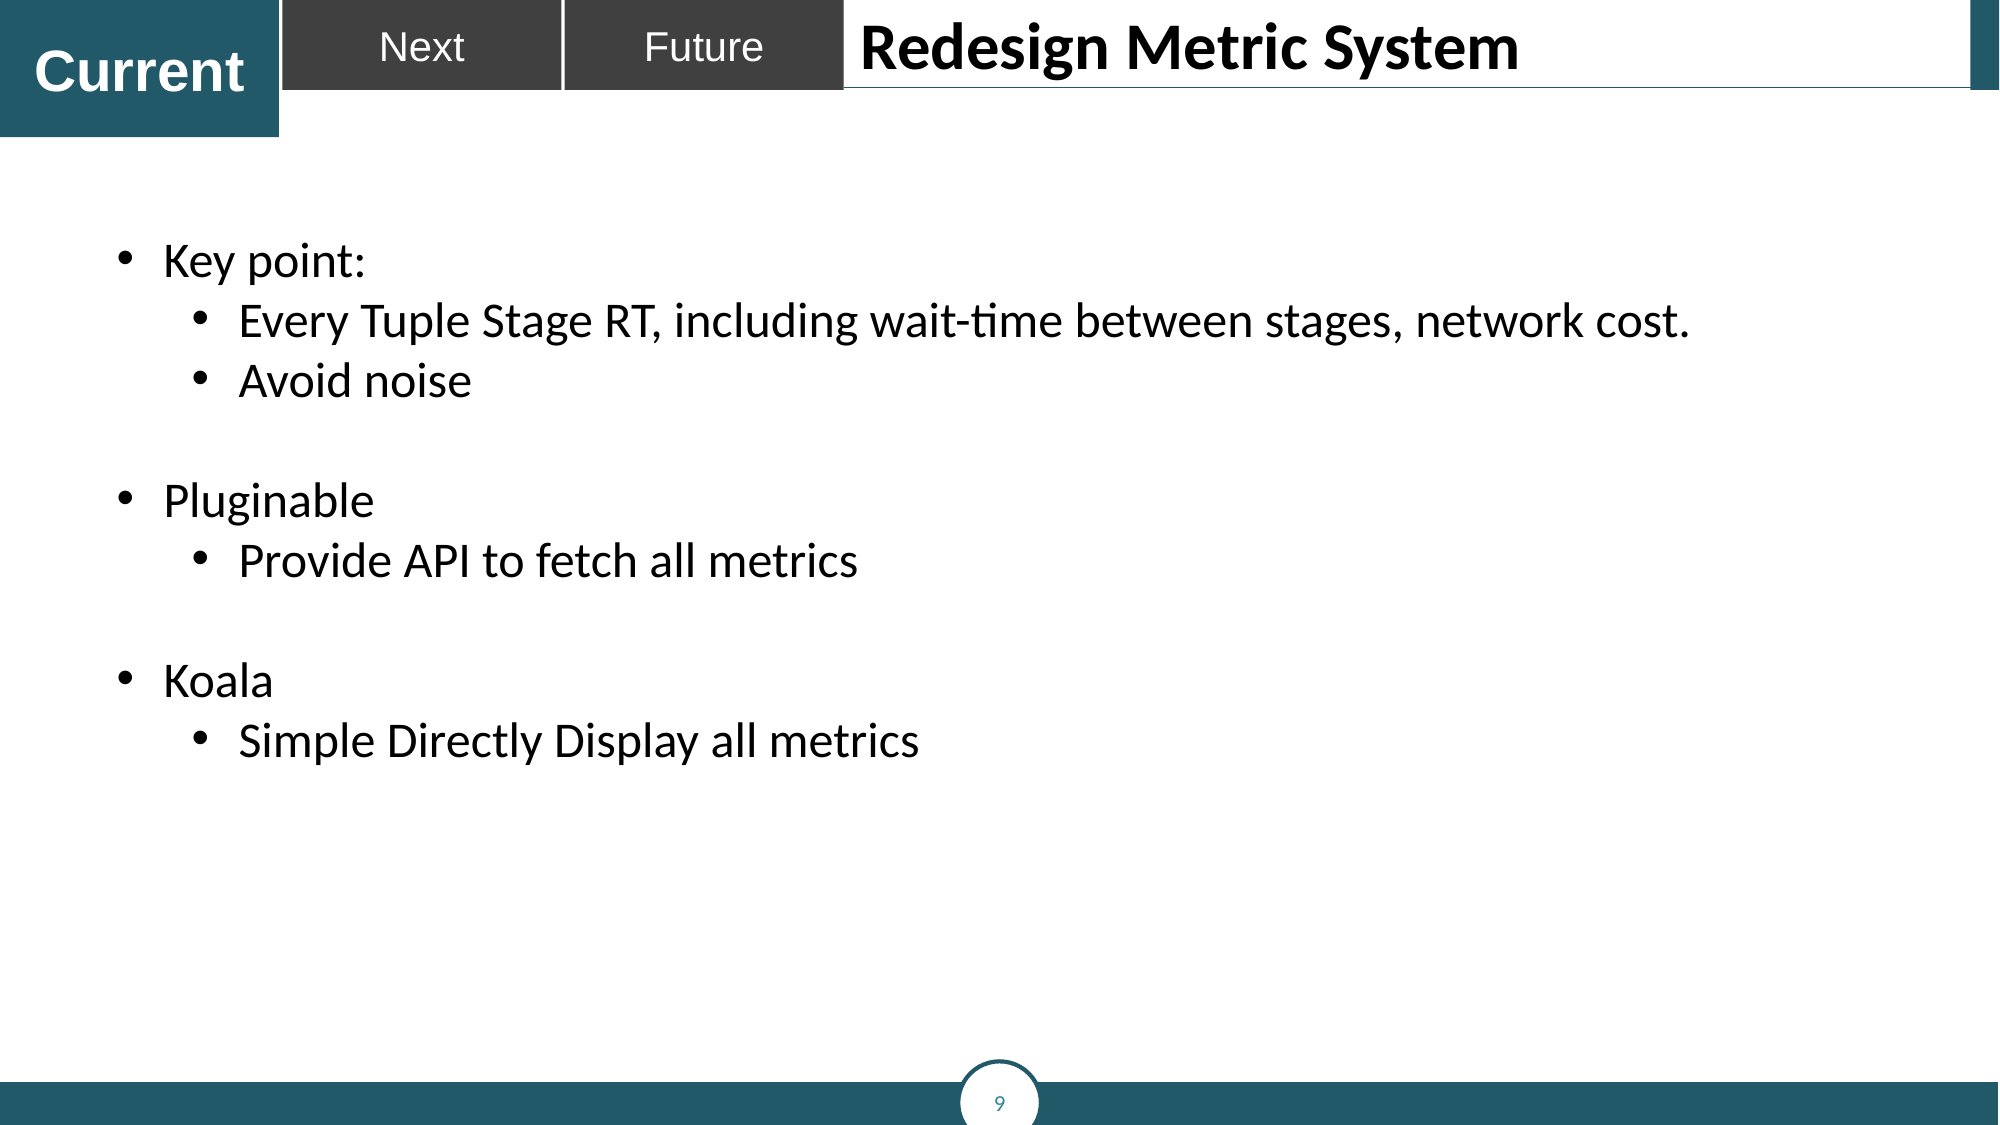

Redesign Metric System
Key point:
Every Tuple Stage RT, including wait-time between stages, network cost.
Avoid noise

Pluginable
Provide API to fetch all metrics

Koala
Simple Directly Display all metrics